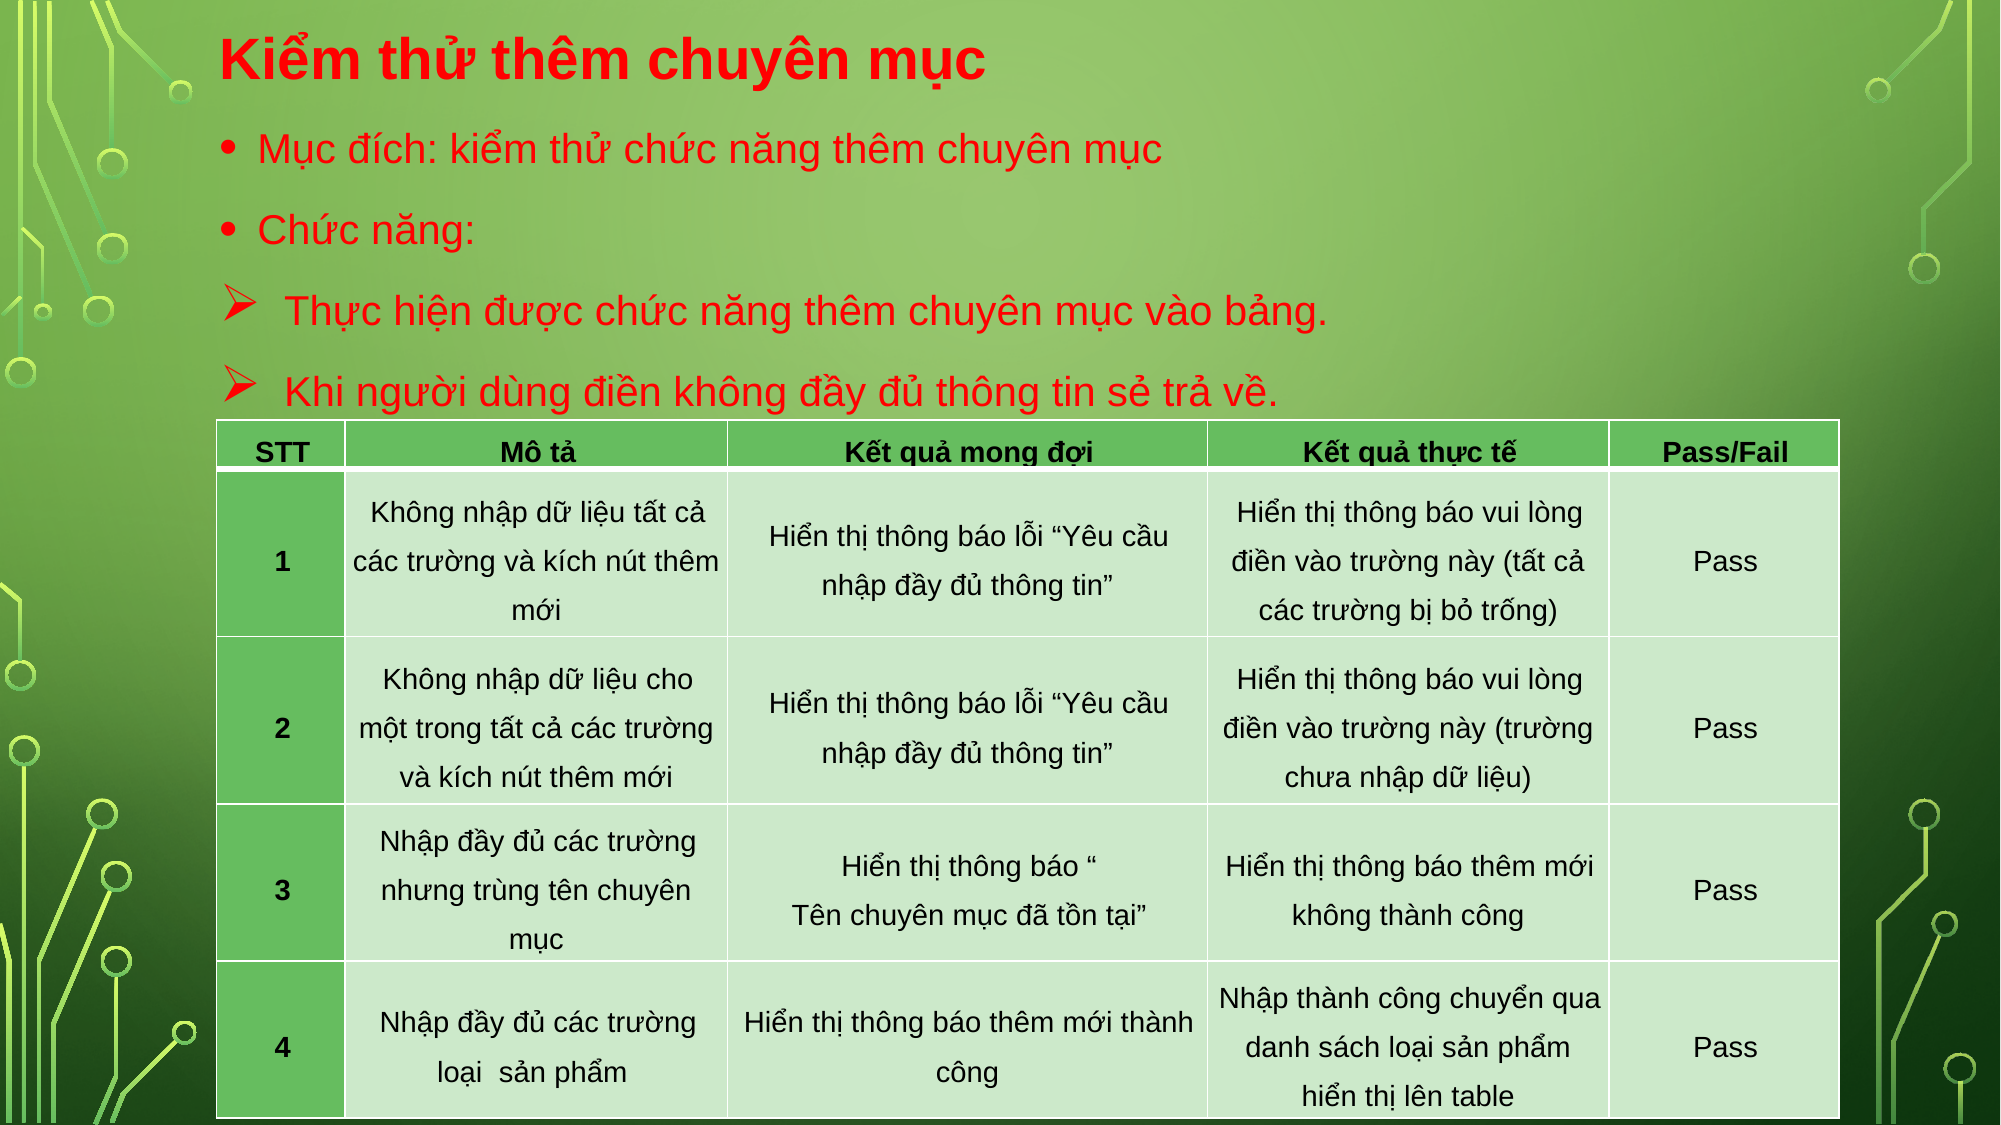

Kiểm thử thêm chuyên mục
Mục đích: kiểm thử chức năng thêm chuyên mục
Chức năng:
  Thực hiện được chức năng thêm chuyên mục vào bảng.
  Khi người dùng điền không đầy đủ thông tin sẻ trả về.

#
| STT | Mô tả | Kết quả mong đợi | Kết quả thực tế | Pass/Fail |
| --- | --- | --- | --- | --- |
| 1 | Không nhập dữ liệu tất cả các trường và kích nút thêm mới | Hiển thị thông báo lỗi “Yêu cầu nhập đầy đủ thông tin” | Hiển thị thông báo vui lòng điền vào trường này (tất cả các trường bị bỏ trống) | Pass |
| 2 | Không nhập dữ liệu cho một trong tất cả các trường và kích nút thêm mới | Hiển thị thông báo lỗi “Yêu cầu nhập đầy đủ thông tin” | Hiển thị thông báo vui lòng điền vào trường này (trường chưa nhập dữ liệu) | Pass |
| 3 | Nhập đầy đủ các trường nhưng trùng tên chuyên mục | Hiển thị thông báo “ Tên chuyên mục đã tồn tại” | Hiển thị thông báo thêm mới không thành công | Pass |
| 4 | Nhập đầy đủ các trường loại sản phẩm | Hiển thị thông báo thêm mới thành công | Nhập thành công chuyển qua danh sách loại sản phẩm hiển thị lên table | Pass |